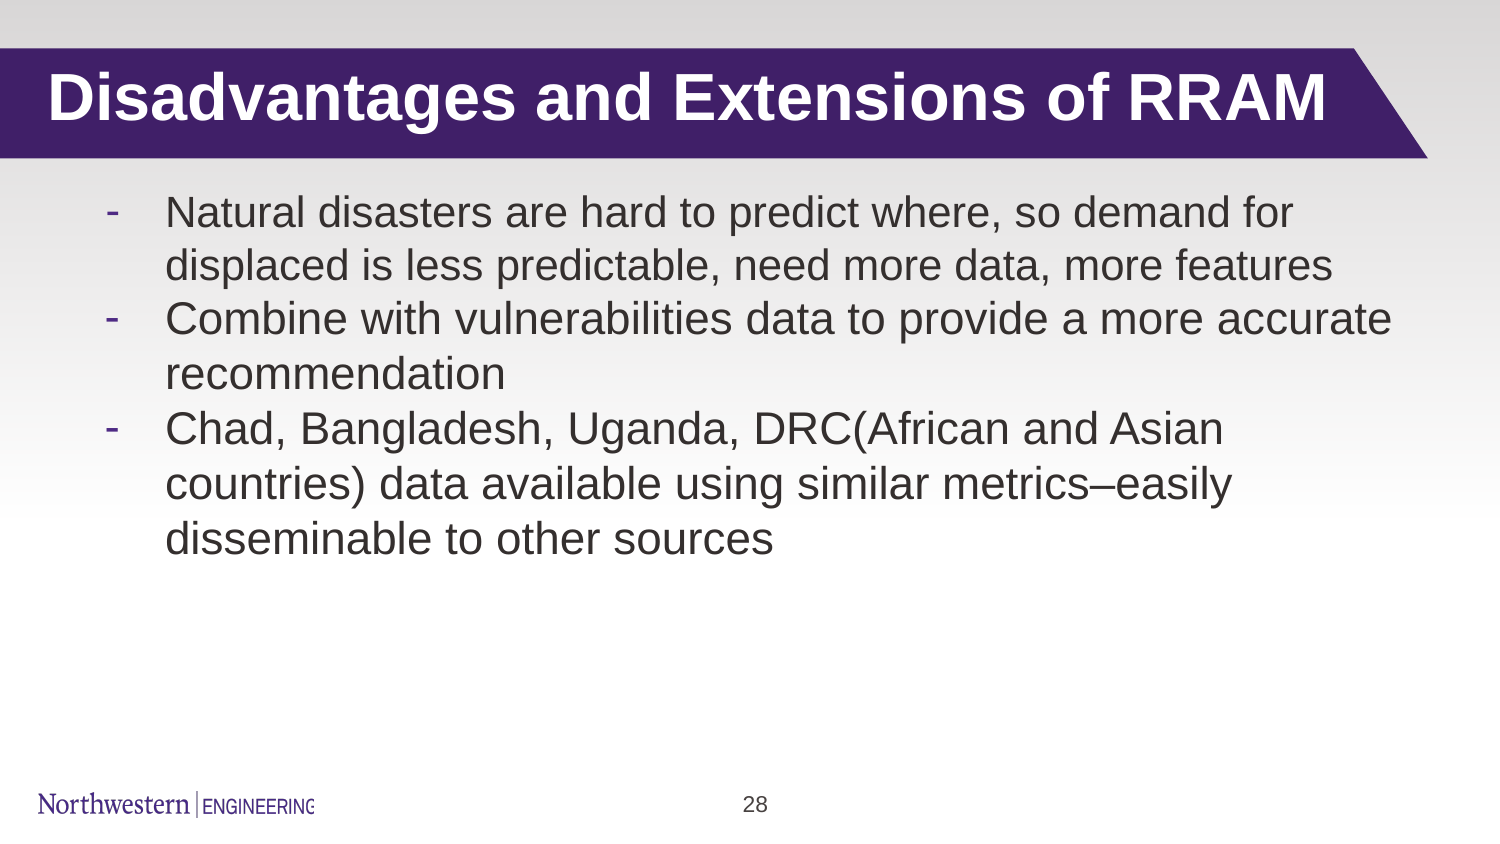

# Disadvantages and Extensions of RRAM
Natural disasters are hard to predict where, so demand for displaced is less predictable, need more data, more features
Combine with vulnerabilities data to provide a more accurate recommendation
Chad, Bangladesh, Uganda, DRC(African and Asian countries) data available using similar metrics–easily disseminable to other sources

28